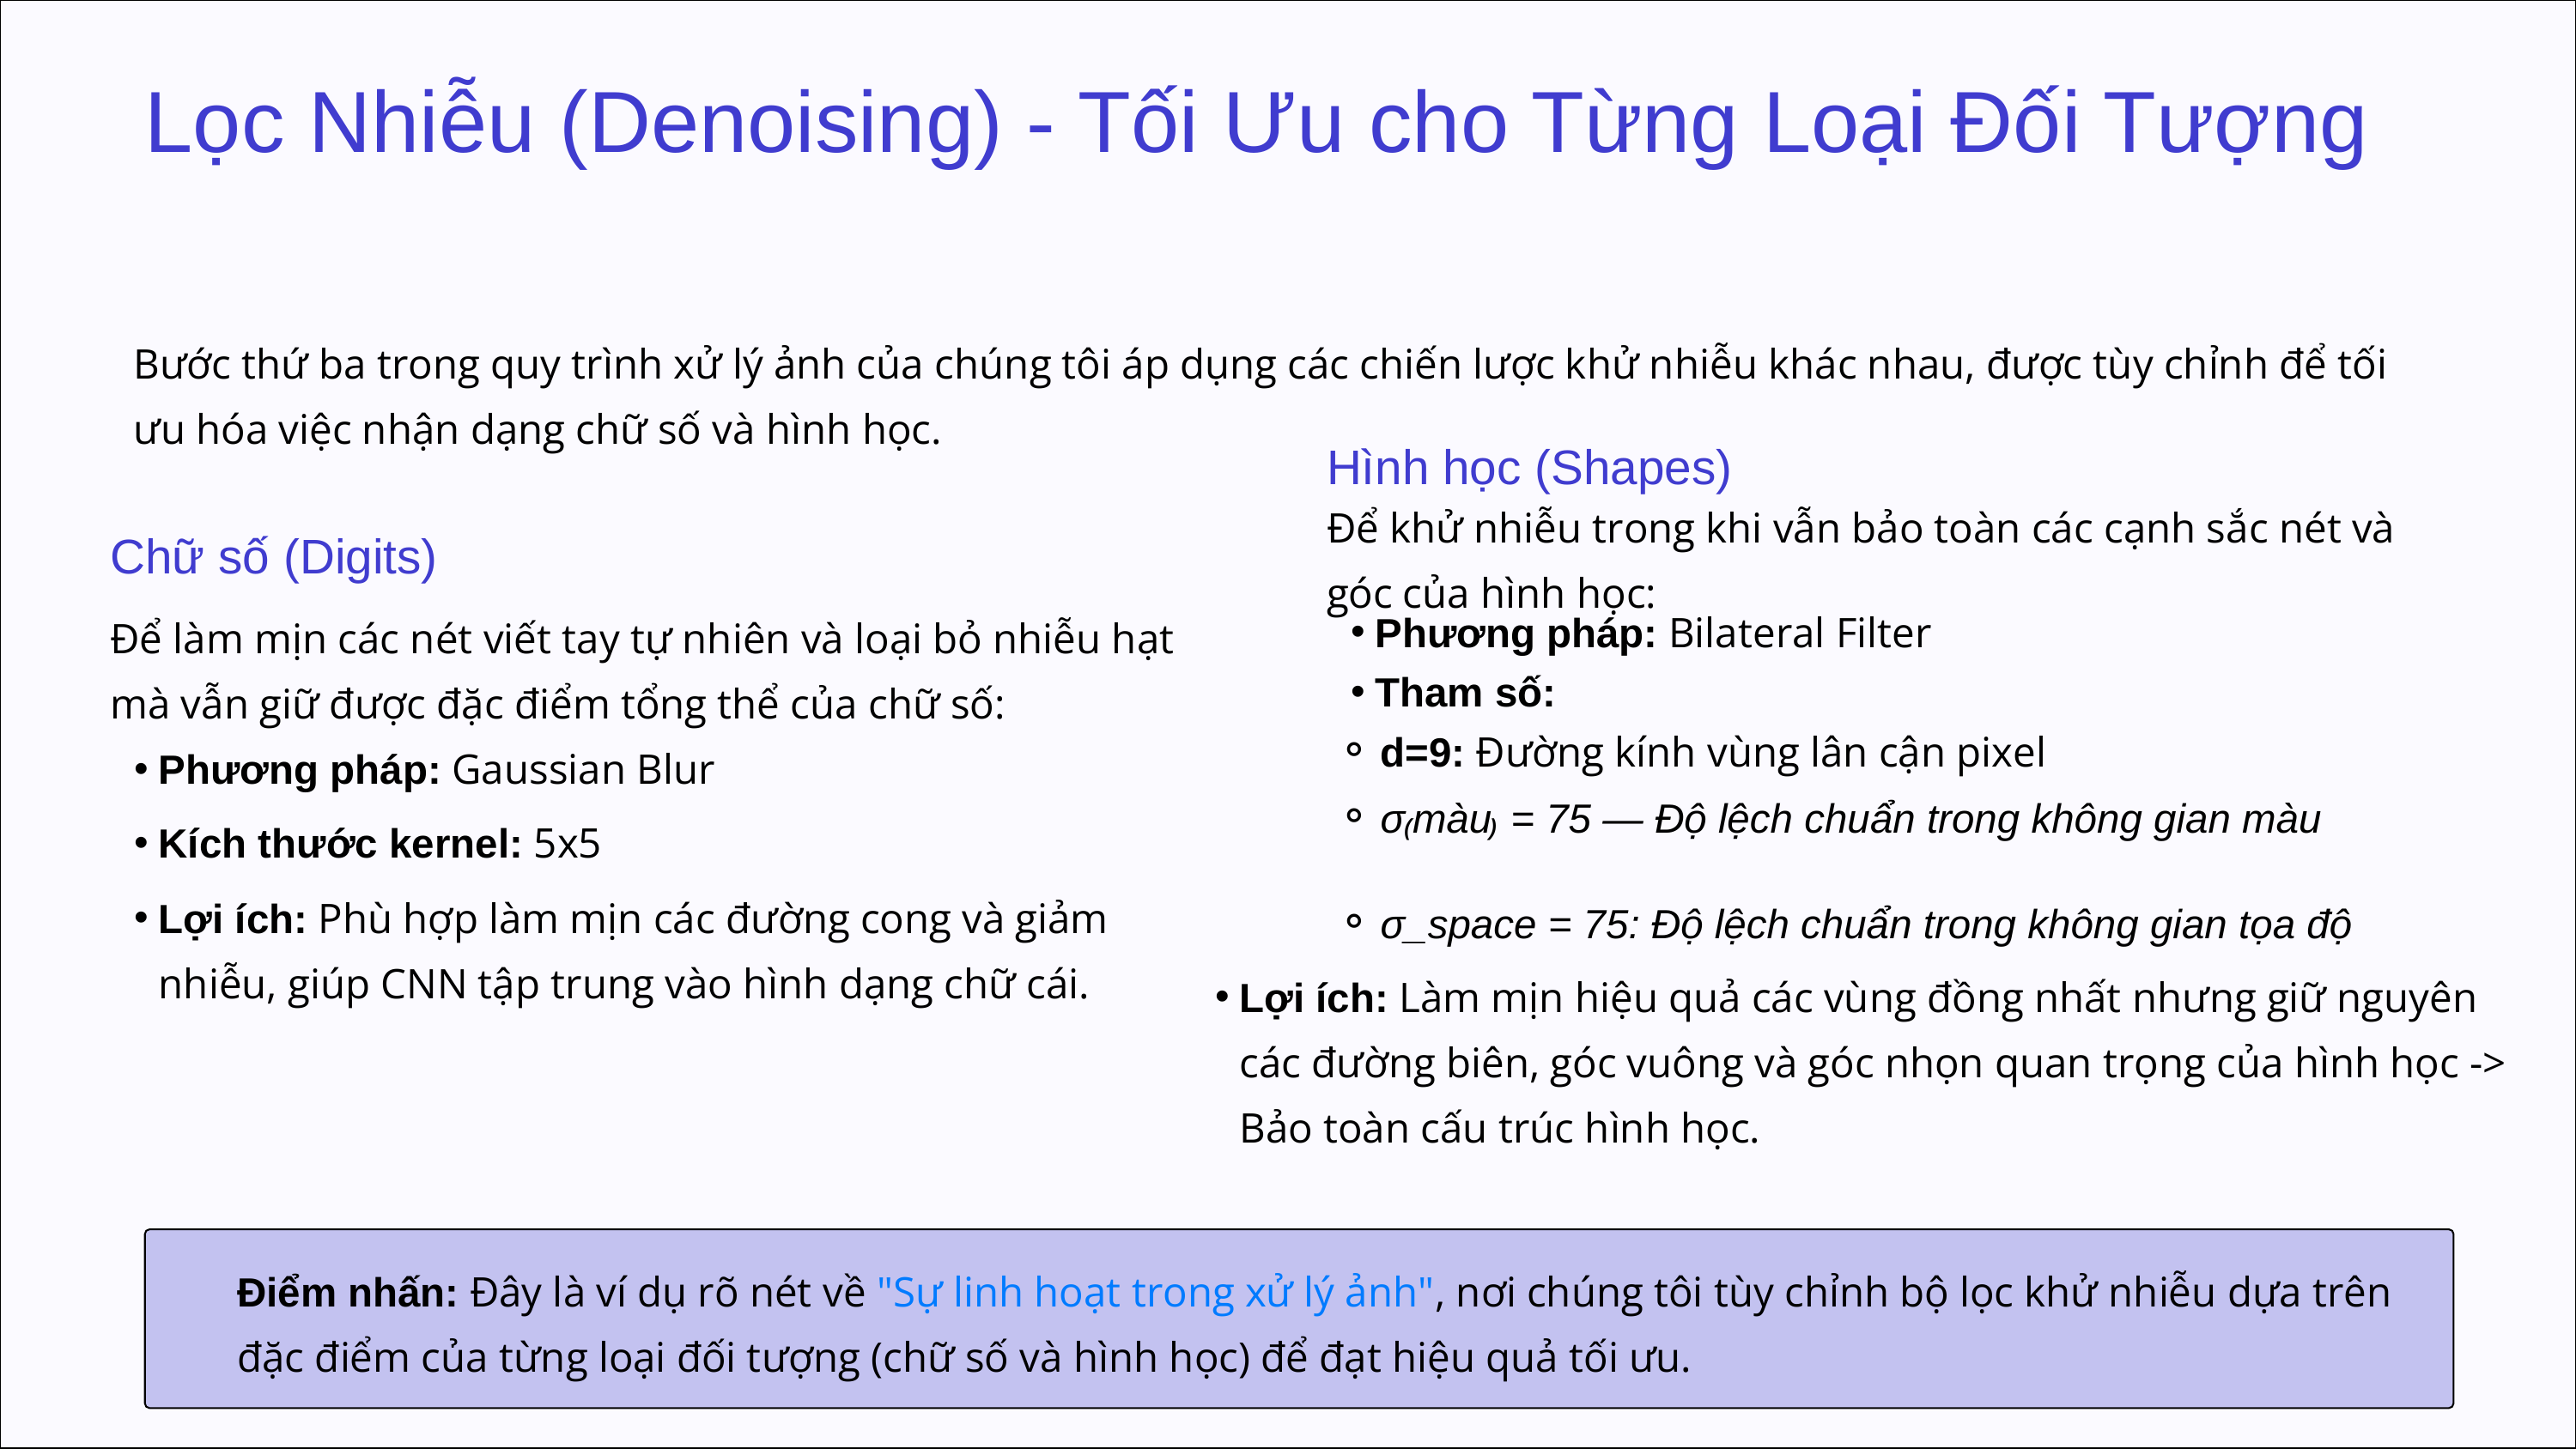

Lọc Nhiễu (Denoising) - Tối Ưu cho Từng Loại Đối Tượng
Bước thứ ba trong quy trình xử lý ảnh của chúng tôi áp dụng các chiến lược khử nhiễu khác nhau, được tùy chỉnh để tối ưu hóa việc nhận dạng chữ số và hình học.
Hình học (Shapes)
Để khử nhiễu trong khi vẫn bảo toàn các cạnh sắc nét và góc của hình học:
Chữ số (Digits)
Phương pháp: Bilateral Filter
Để làm mịn các nét viết tay tự nhiên và loại bỏ nhiễu hạt mà vẫn giữ được đặc điểm tổng thể của chữ số:
Tham số:
d=9: Đường kính vùng lân cận pixel
Phương pháp: Gaussian Blur
σ₍màu₎ = 75 — Độ lệch chuẩn trong không gian màu
Kích thước kernel: 5x5
Lợi ích: Phù hợp làm mịn các đường cong và giảm nhiễu, giúp CNN tập trung vào hình dạng chữ cái.
σ_space = 75: Độ lệch chuẩn trong không gian tọa độ
Lợi ích: Làm mịn hiệu quả các vùng đồng nhất nhưng giữ nguyên các đường biên, góc vuông và góc nhọn quan trọng của hình học -> Bảo toàn cấu trúc hình học.

Điểm nhấn: Đây là ví dụ rõ nét về "Sự linh hoạt trong xử lý ảnh", nơi chúng tôi tùy chỉnh bộ lọc khử nhiễu dựa trên đặc điểm của từng loại đối tượng (chữ số và hình học) để đạt hiệu quả tối ưu.